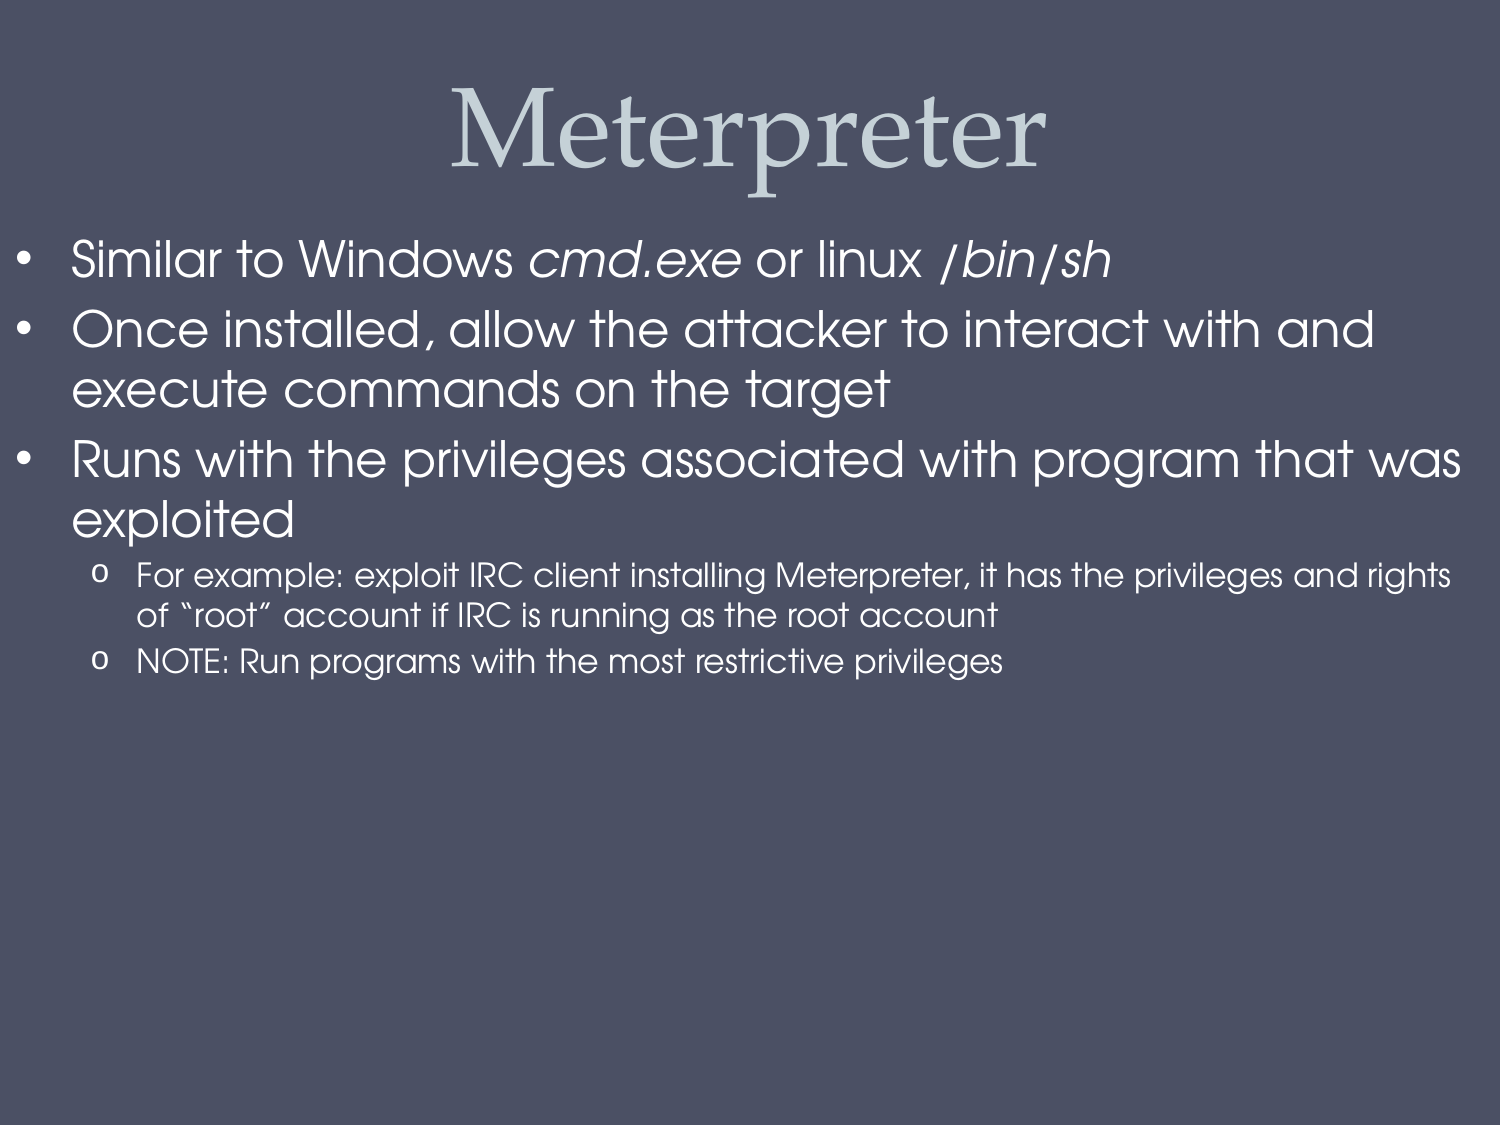

# Meterpreter
Similar to Windows cmd.exe or linux /bin/sh
Once installed, allow the attacker to interact with and execute commands on the target
Runs with the privileges associated with program that was exploited
For example: exploit IRC client installing Meterpreter, it has the privileges and rights of “root” account if IRC is running as the root account
NOTE: Run programs with the most restrictive privileges